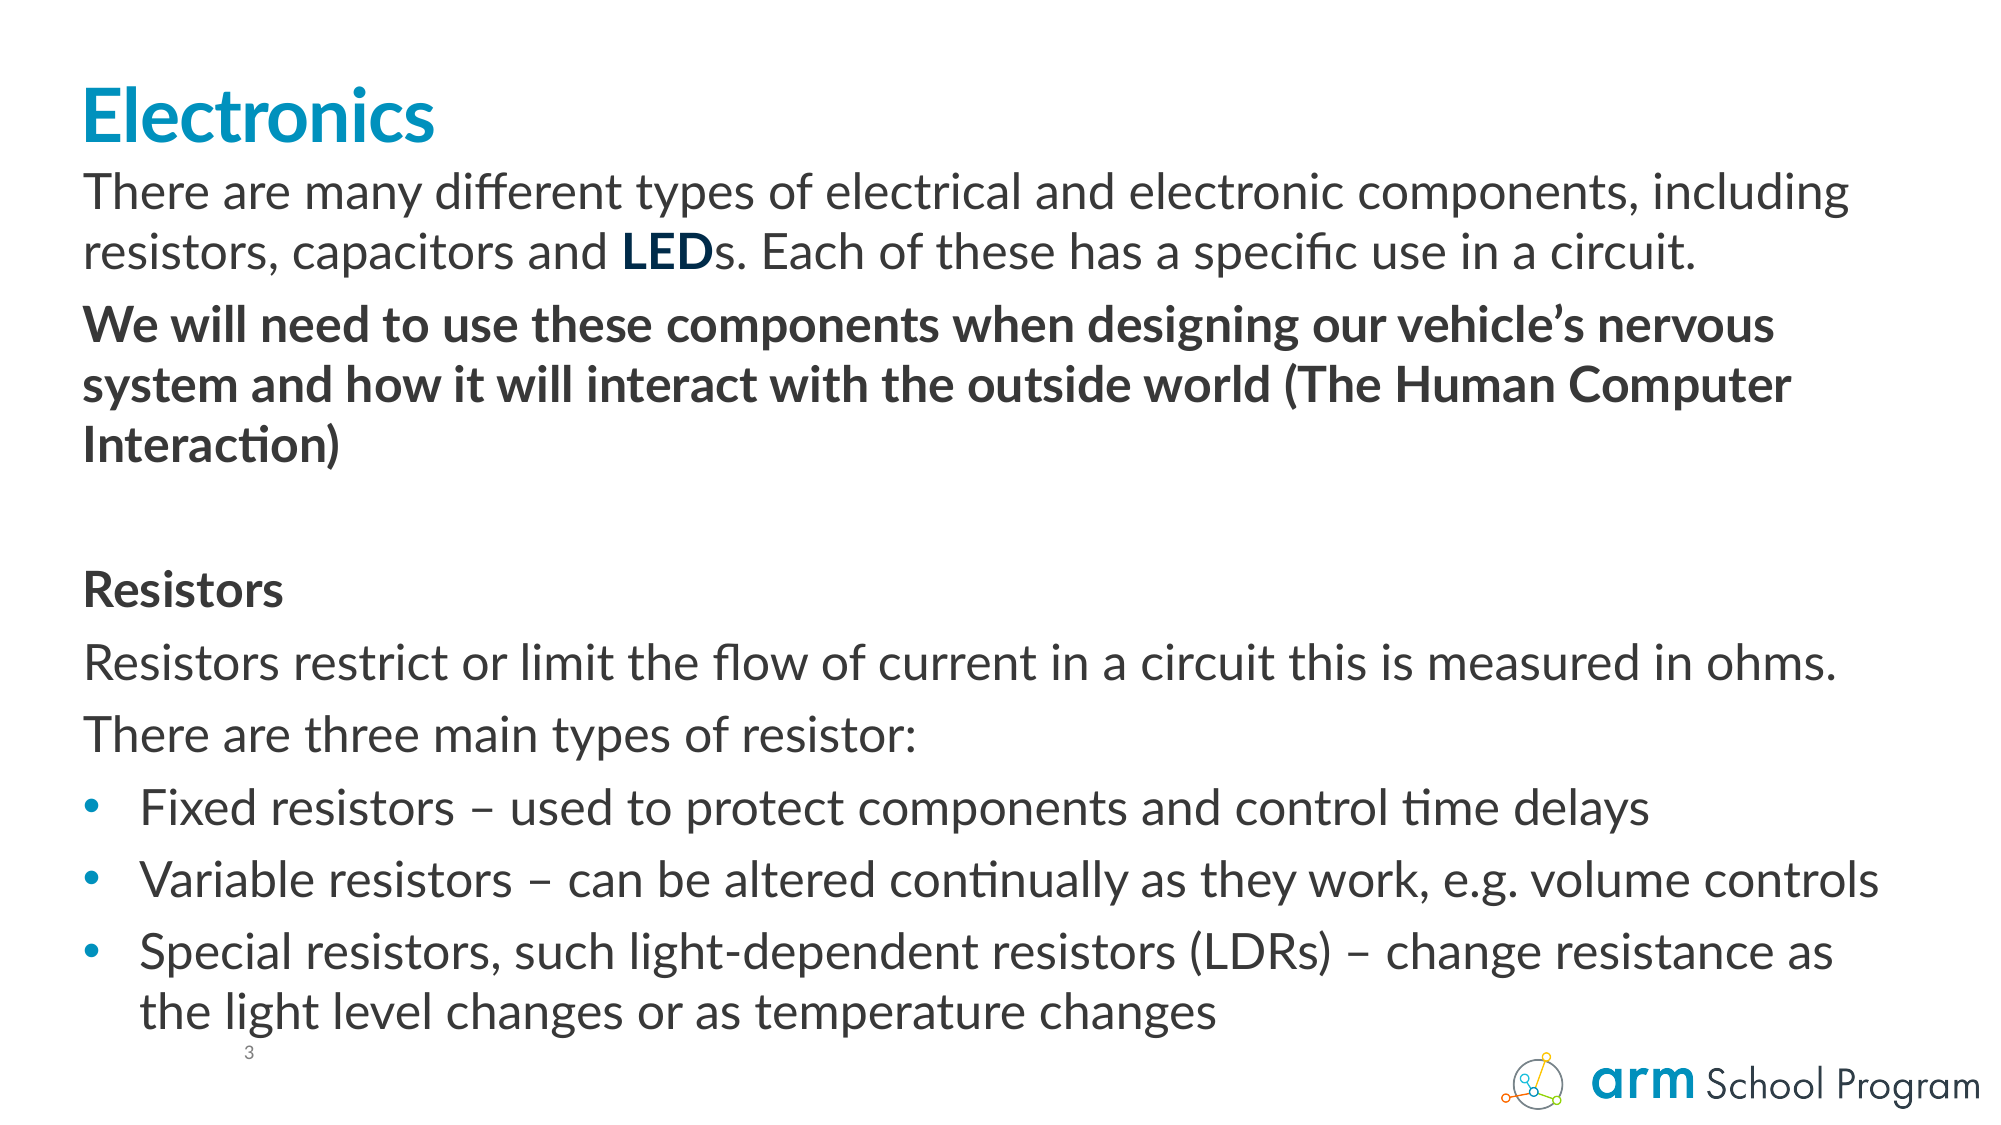

# Electronics
There are many different types of electrical and electronic components, including resistors, capacitors and LEDs. Each of these has a specific use in a circuit.
We will need to use these components when designing our vehicle’s nervous system and how it will interact with the outside world (The Human Computer Interaction)

Resistors
Resistors restrict or limit the flow of current in a circuit this is measured in ohms.
There are three main types of resistor:
Fixed resistors – used to protect components and control time delays
Variable resistors – can be altered continually as they work, e.g. volume controls
Special resistors, such light-dependent resistors (LDRs) – change resistance as the light level changes or as temperature changes